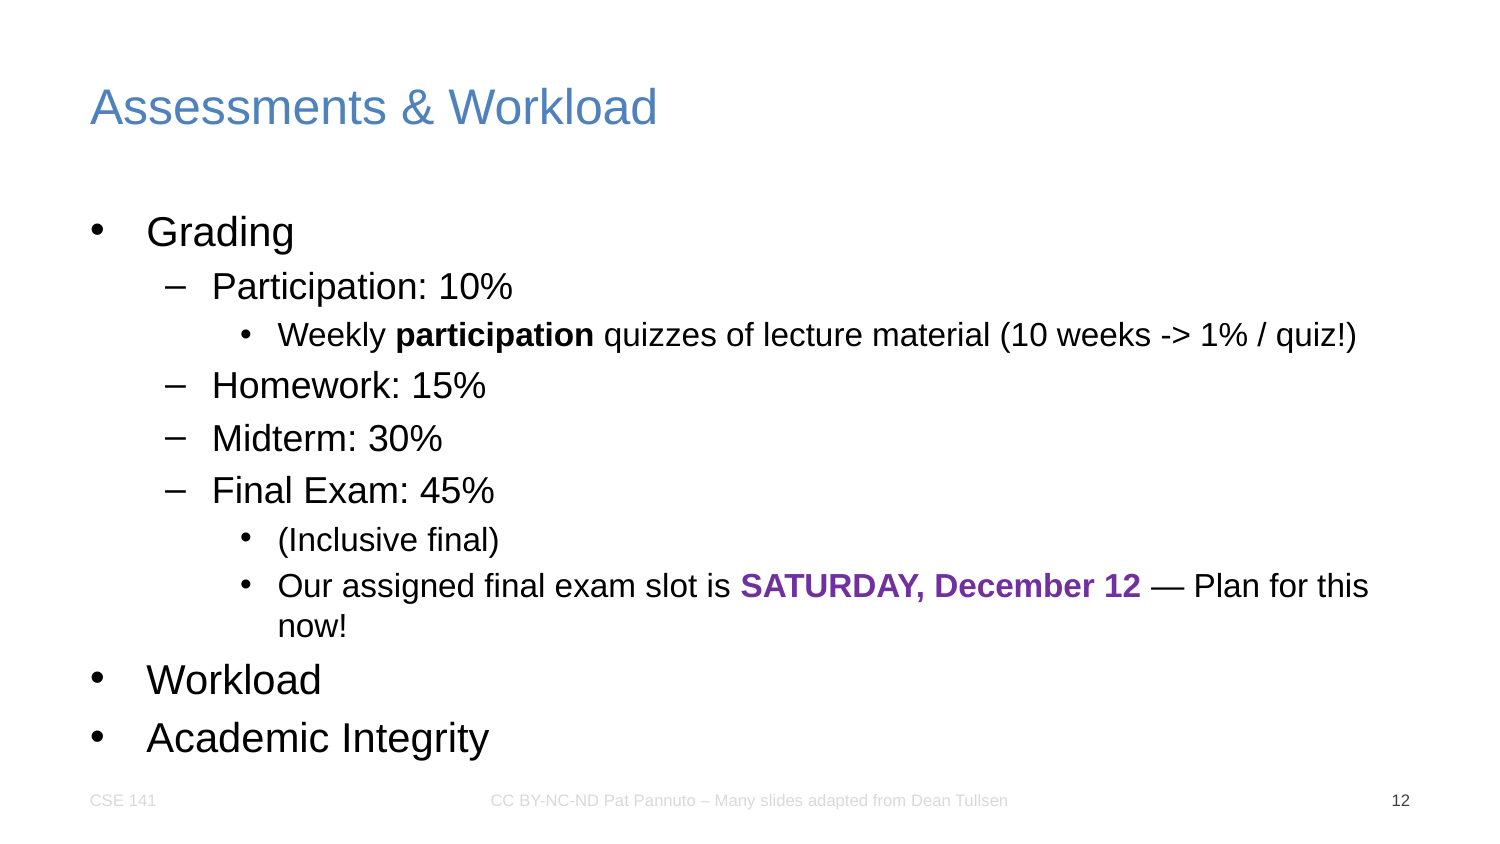

# Assessments & Workload
Grading
Participation: 10%
Weekly participation quizzes of lecture material (10 weeks -> 1% / quiz!)
Homework: 15%
Midterm: 30%
Final Exam: 45%
(Inclusive final)
Our assigned final exam slot is SATURDAY, December 12 — Plan for this now!
Workload
Academic Integrity
12